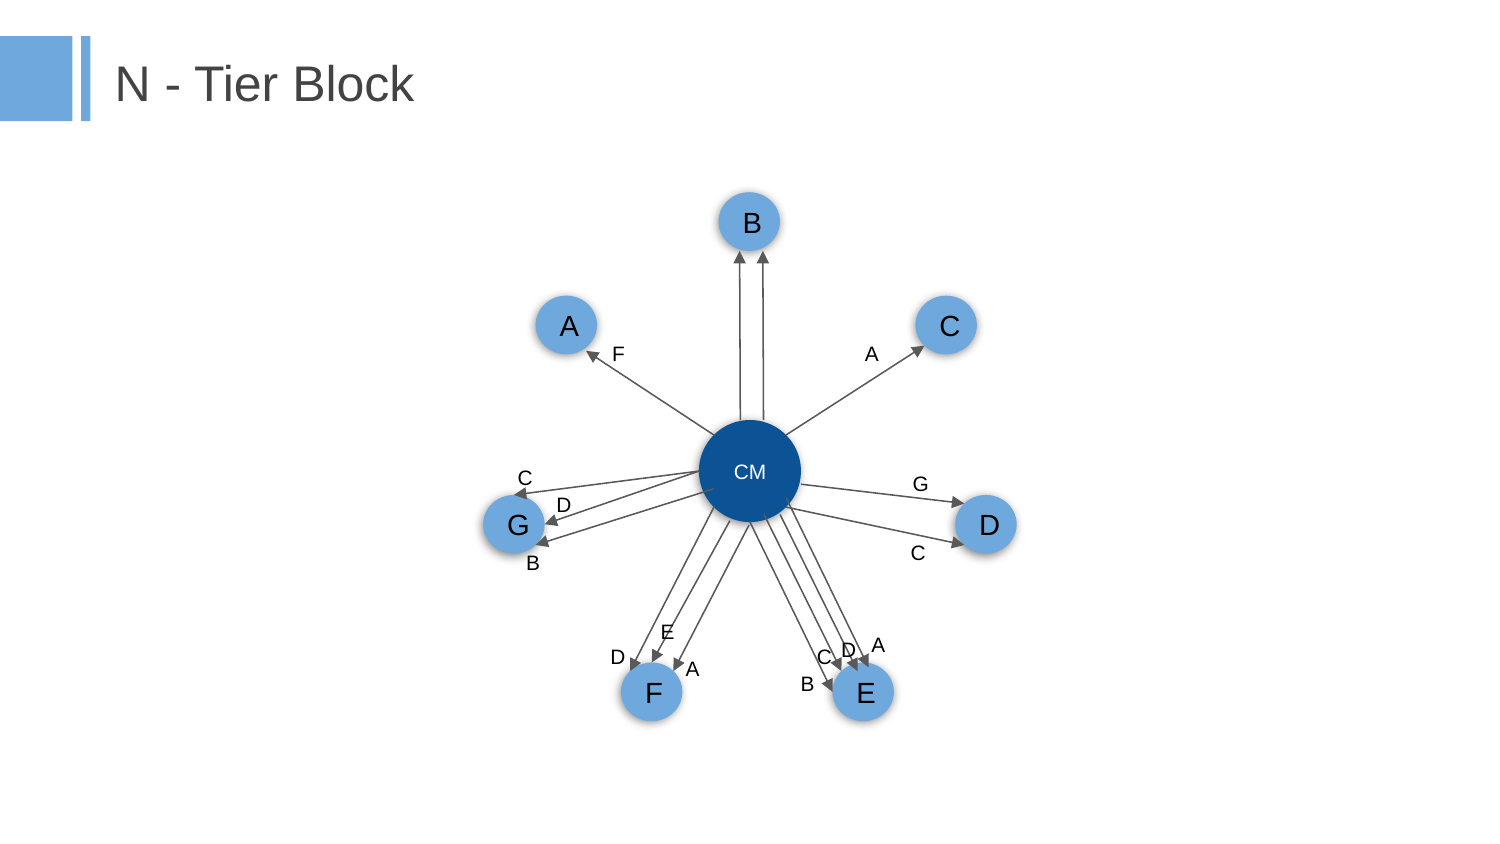

N - Tier Block

B
A
C
F
A
CM
C
G
D
D
G
C
B
E
A
D
C
D
A
B
E
F